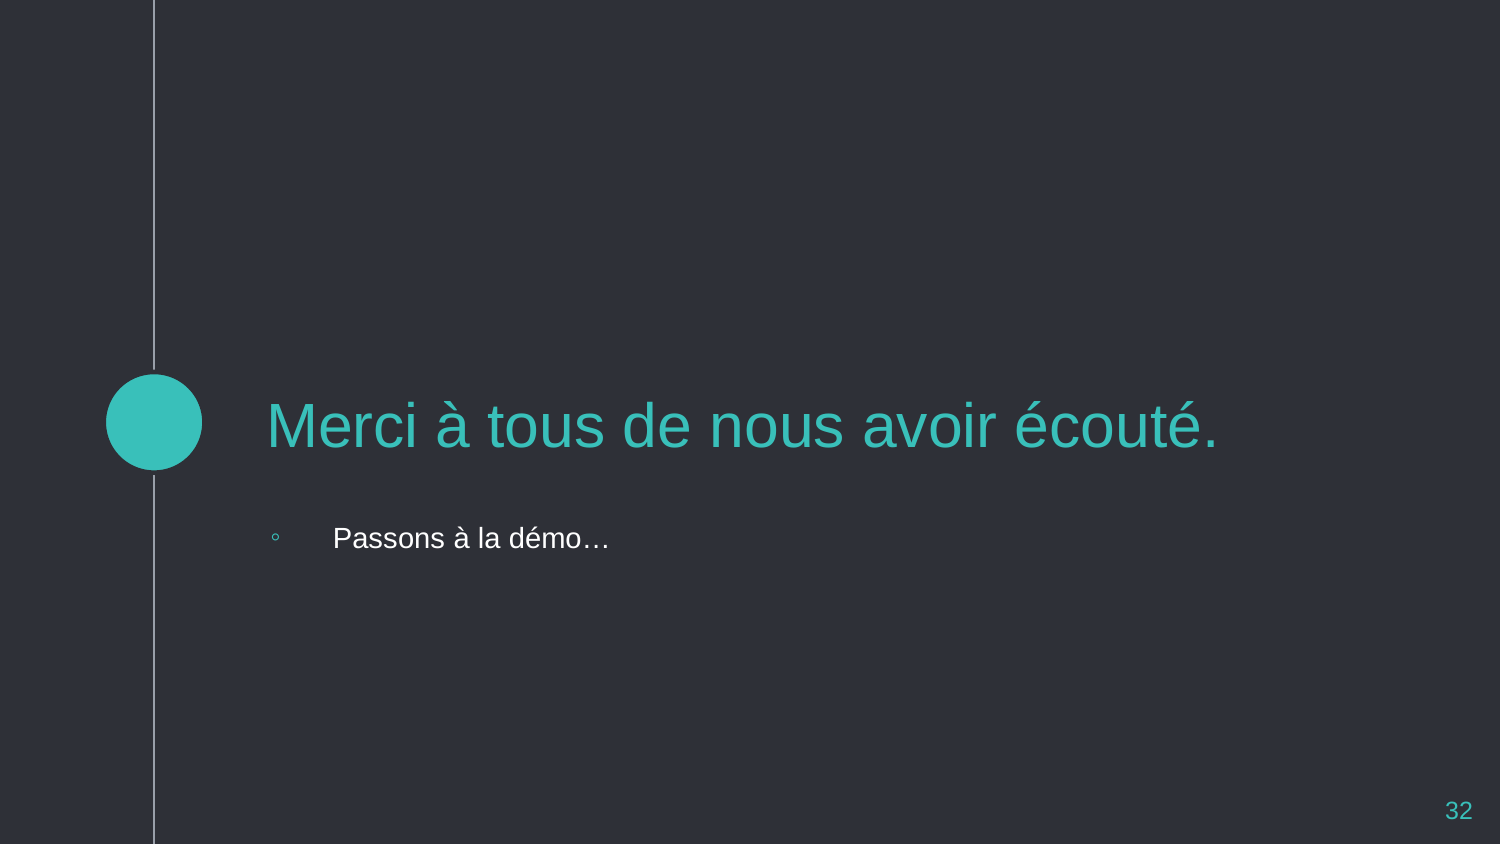

# Merci à tous de nous avoir écouté.
Passons à la démo…
32